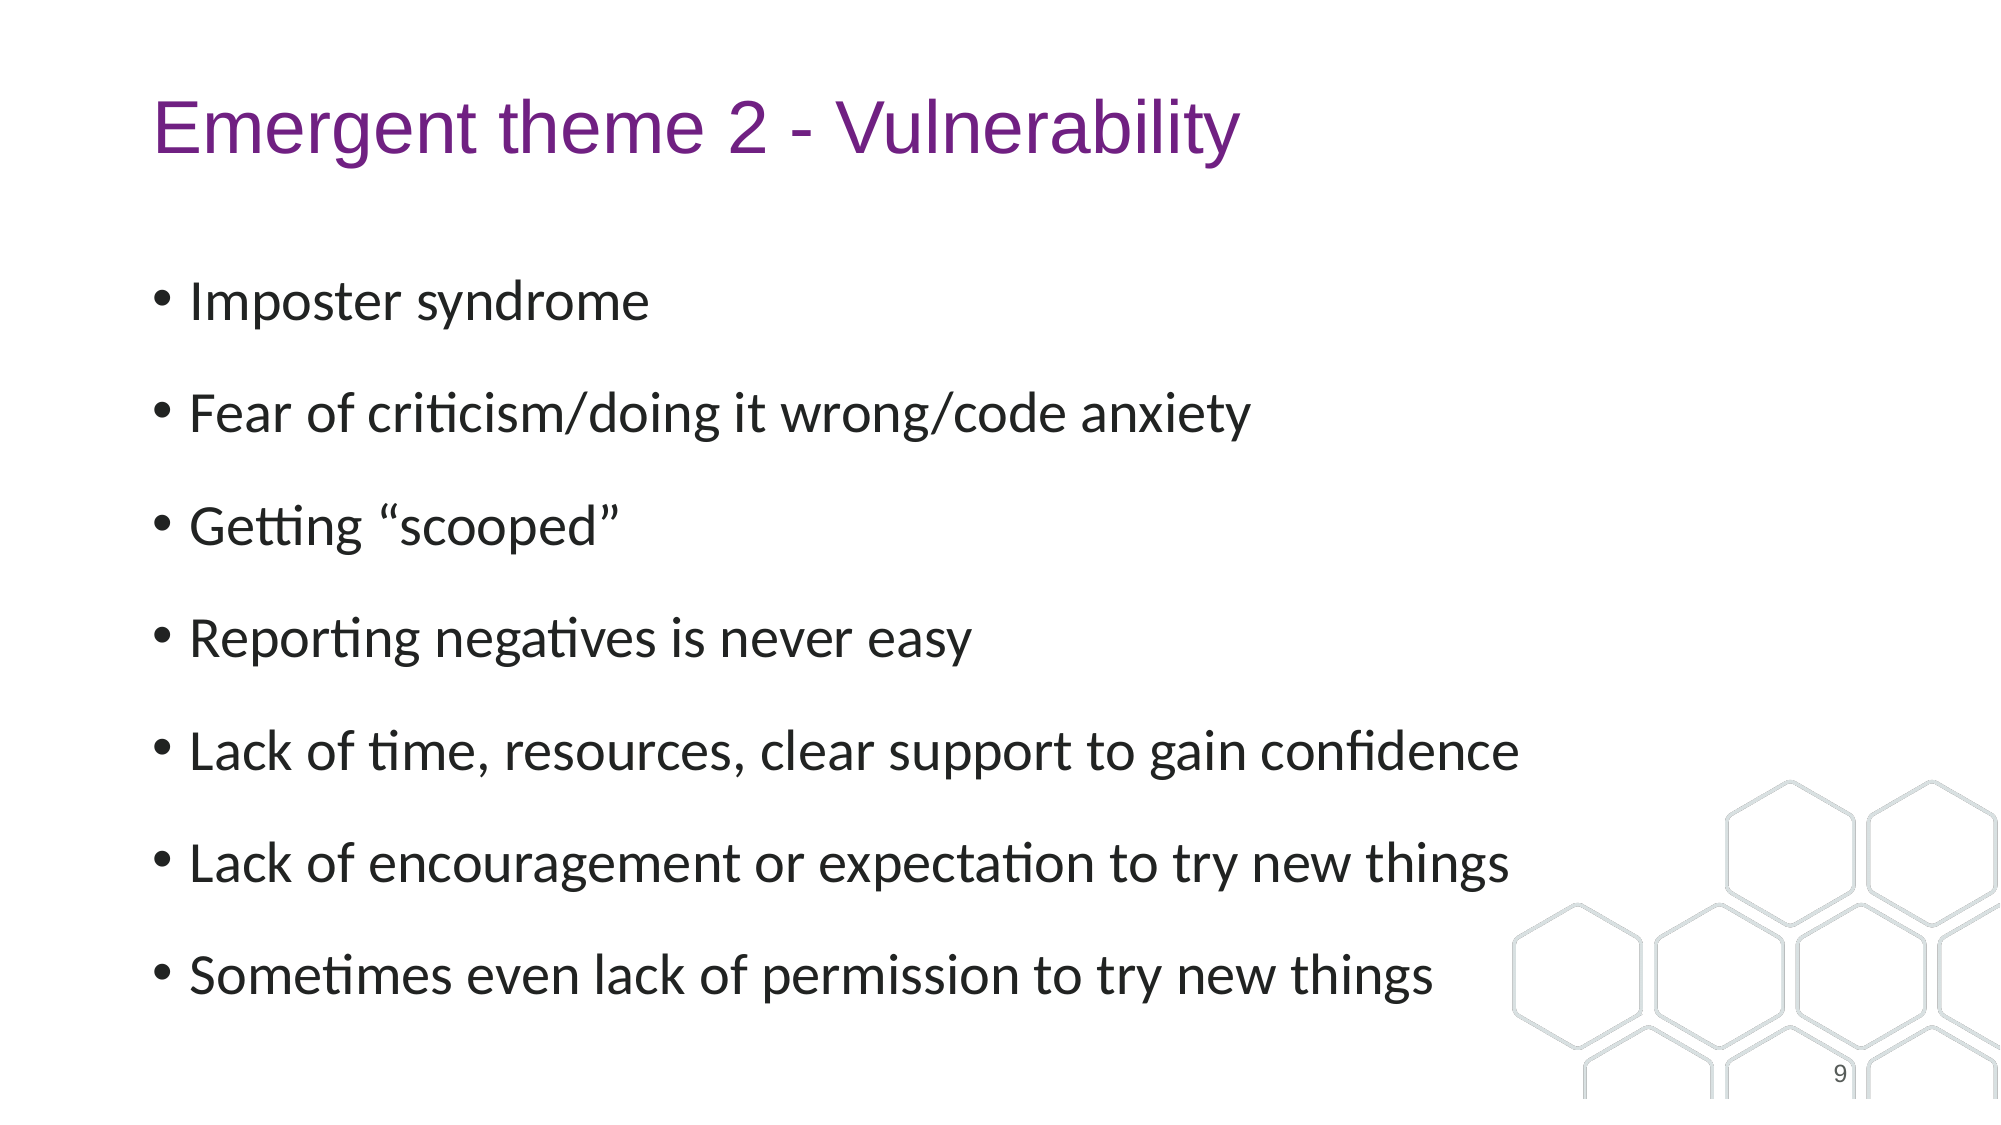

# Emergent theme 2 - Vulnerability
Imposter syndrome
Fear of criticism/doing it wrong/code anxiety
Getting “scooped”
Reporting negatives is never easy
Lack of time, resources, clear support to gain confidence
Lack of encouragement or expectation to try new things
Sometimes even lack of permission to try new things

9